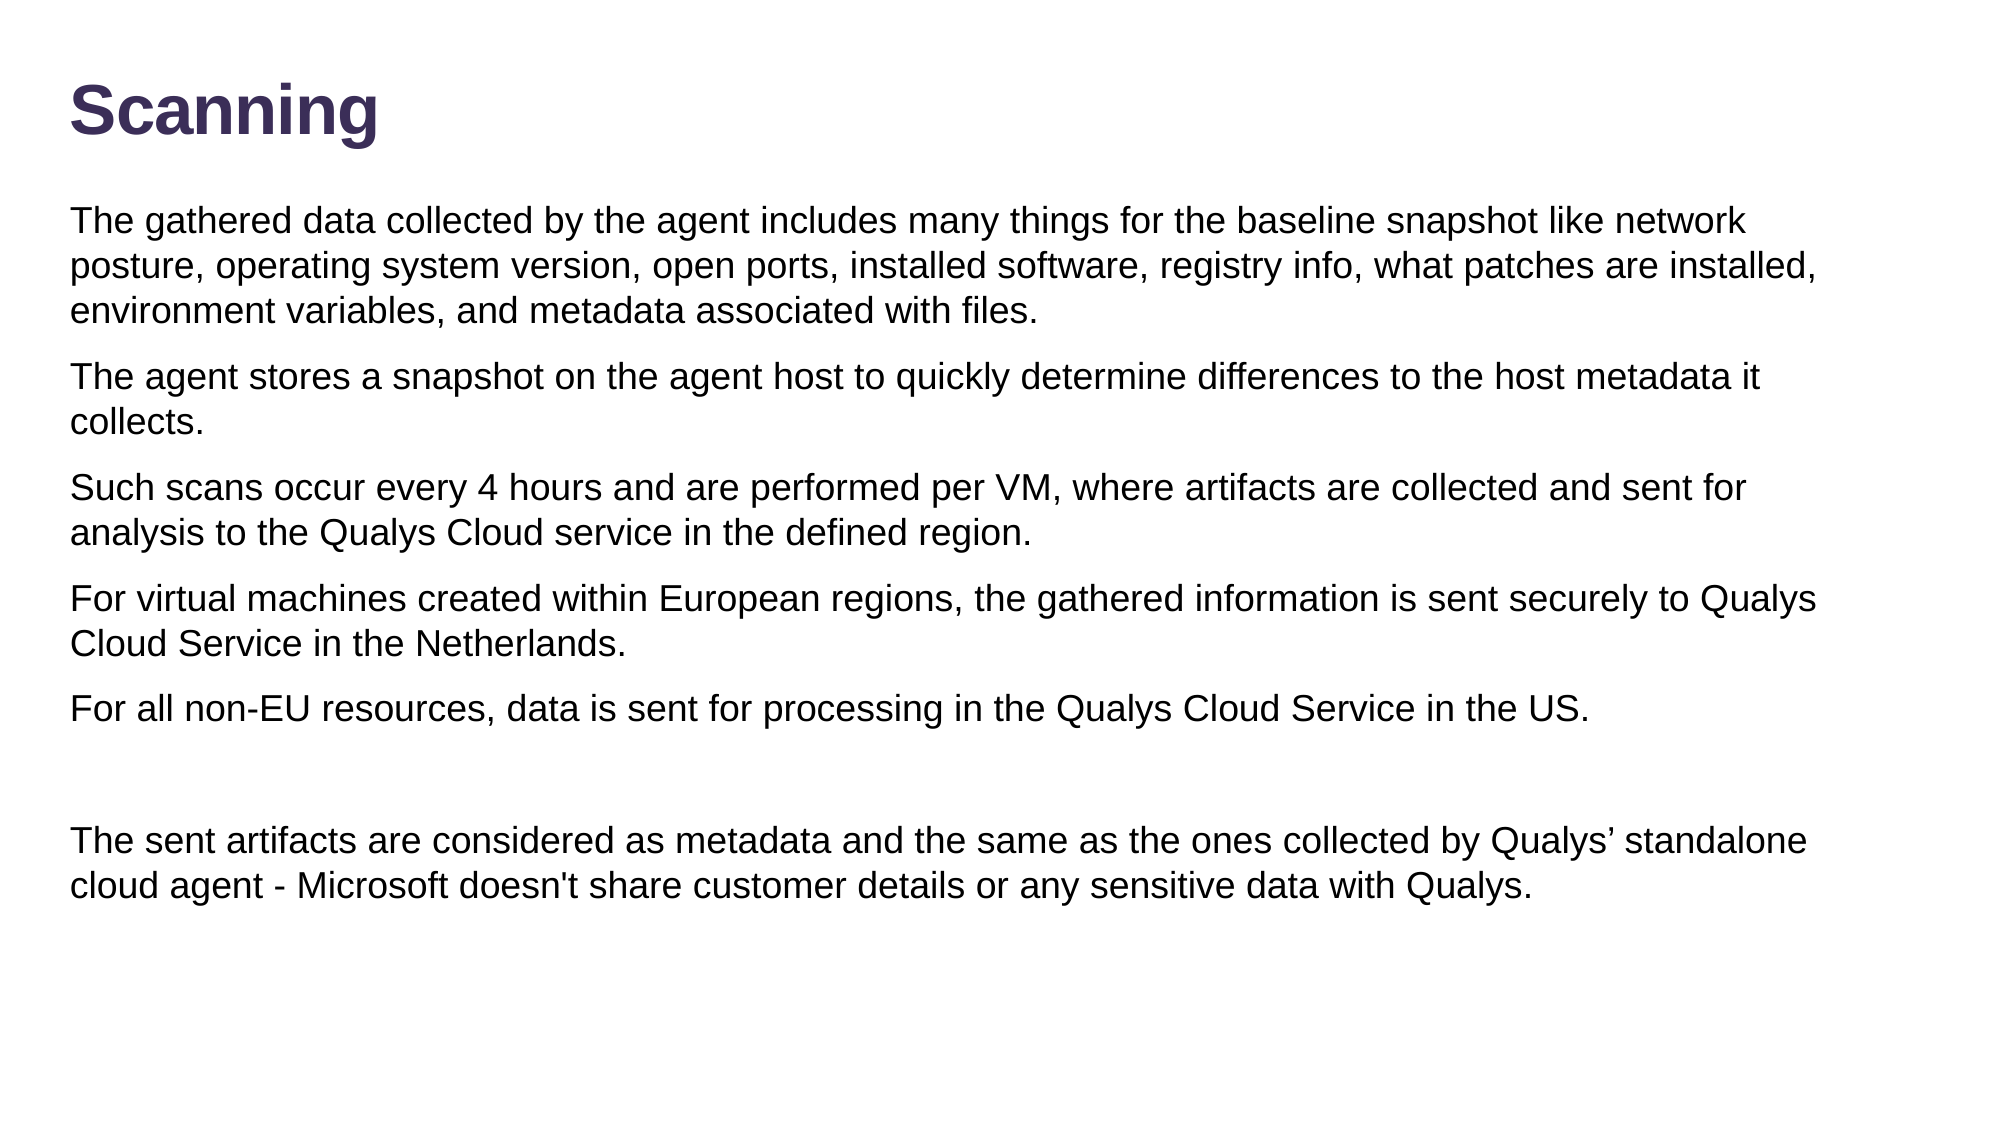

# Scanning
The gathered data collected by the agent includes many things for the baseline snapshot like network posture, operating system version, open ports, installed software, registry info, what patches are installed, environment variables, and metadata associated with files.
The agent stores a snapshot on the agent host to quickly determine differences to the host metadata it collects.
Such scans occur every 4 hours and are performed per VM, where artifacts are collected and sent for analysis to the Qualys Cloud service in the defined region.
For virtual machines created within European regions, the gathered information is sent securely to Qualys Cloud Service in the Netherlands.
For all non-EU resources, data is sent for processing in the Qualys Cloud Service in the US.

The sent artifacts are considered as metadata and the same as the ones collected by Qualys’ standalone cloud agent - Microsoft doesn't share customer details or any sensitive data with Qualys.